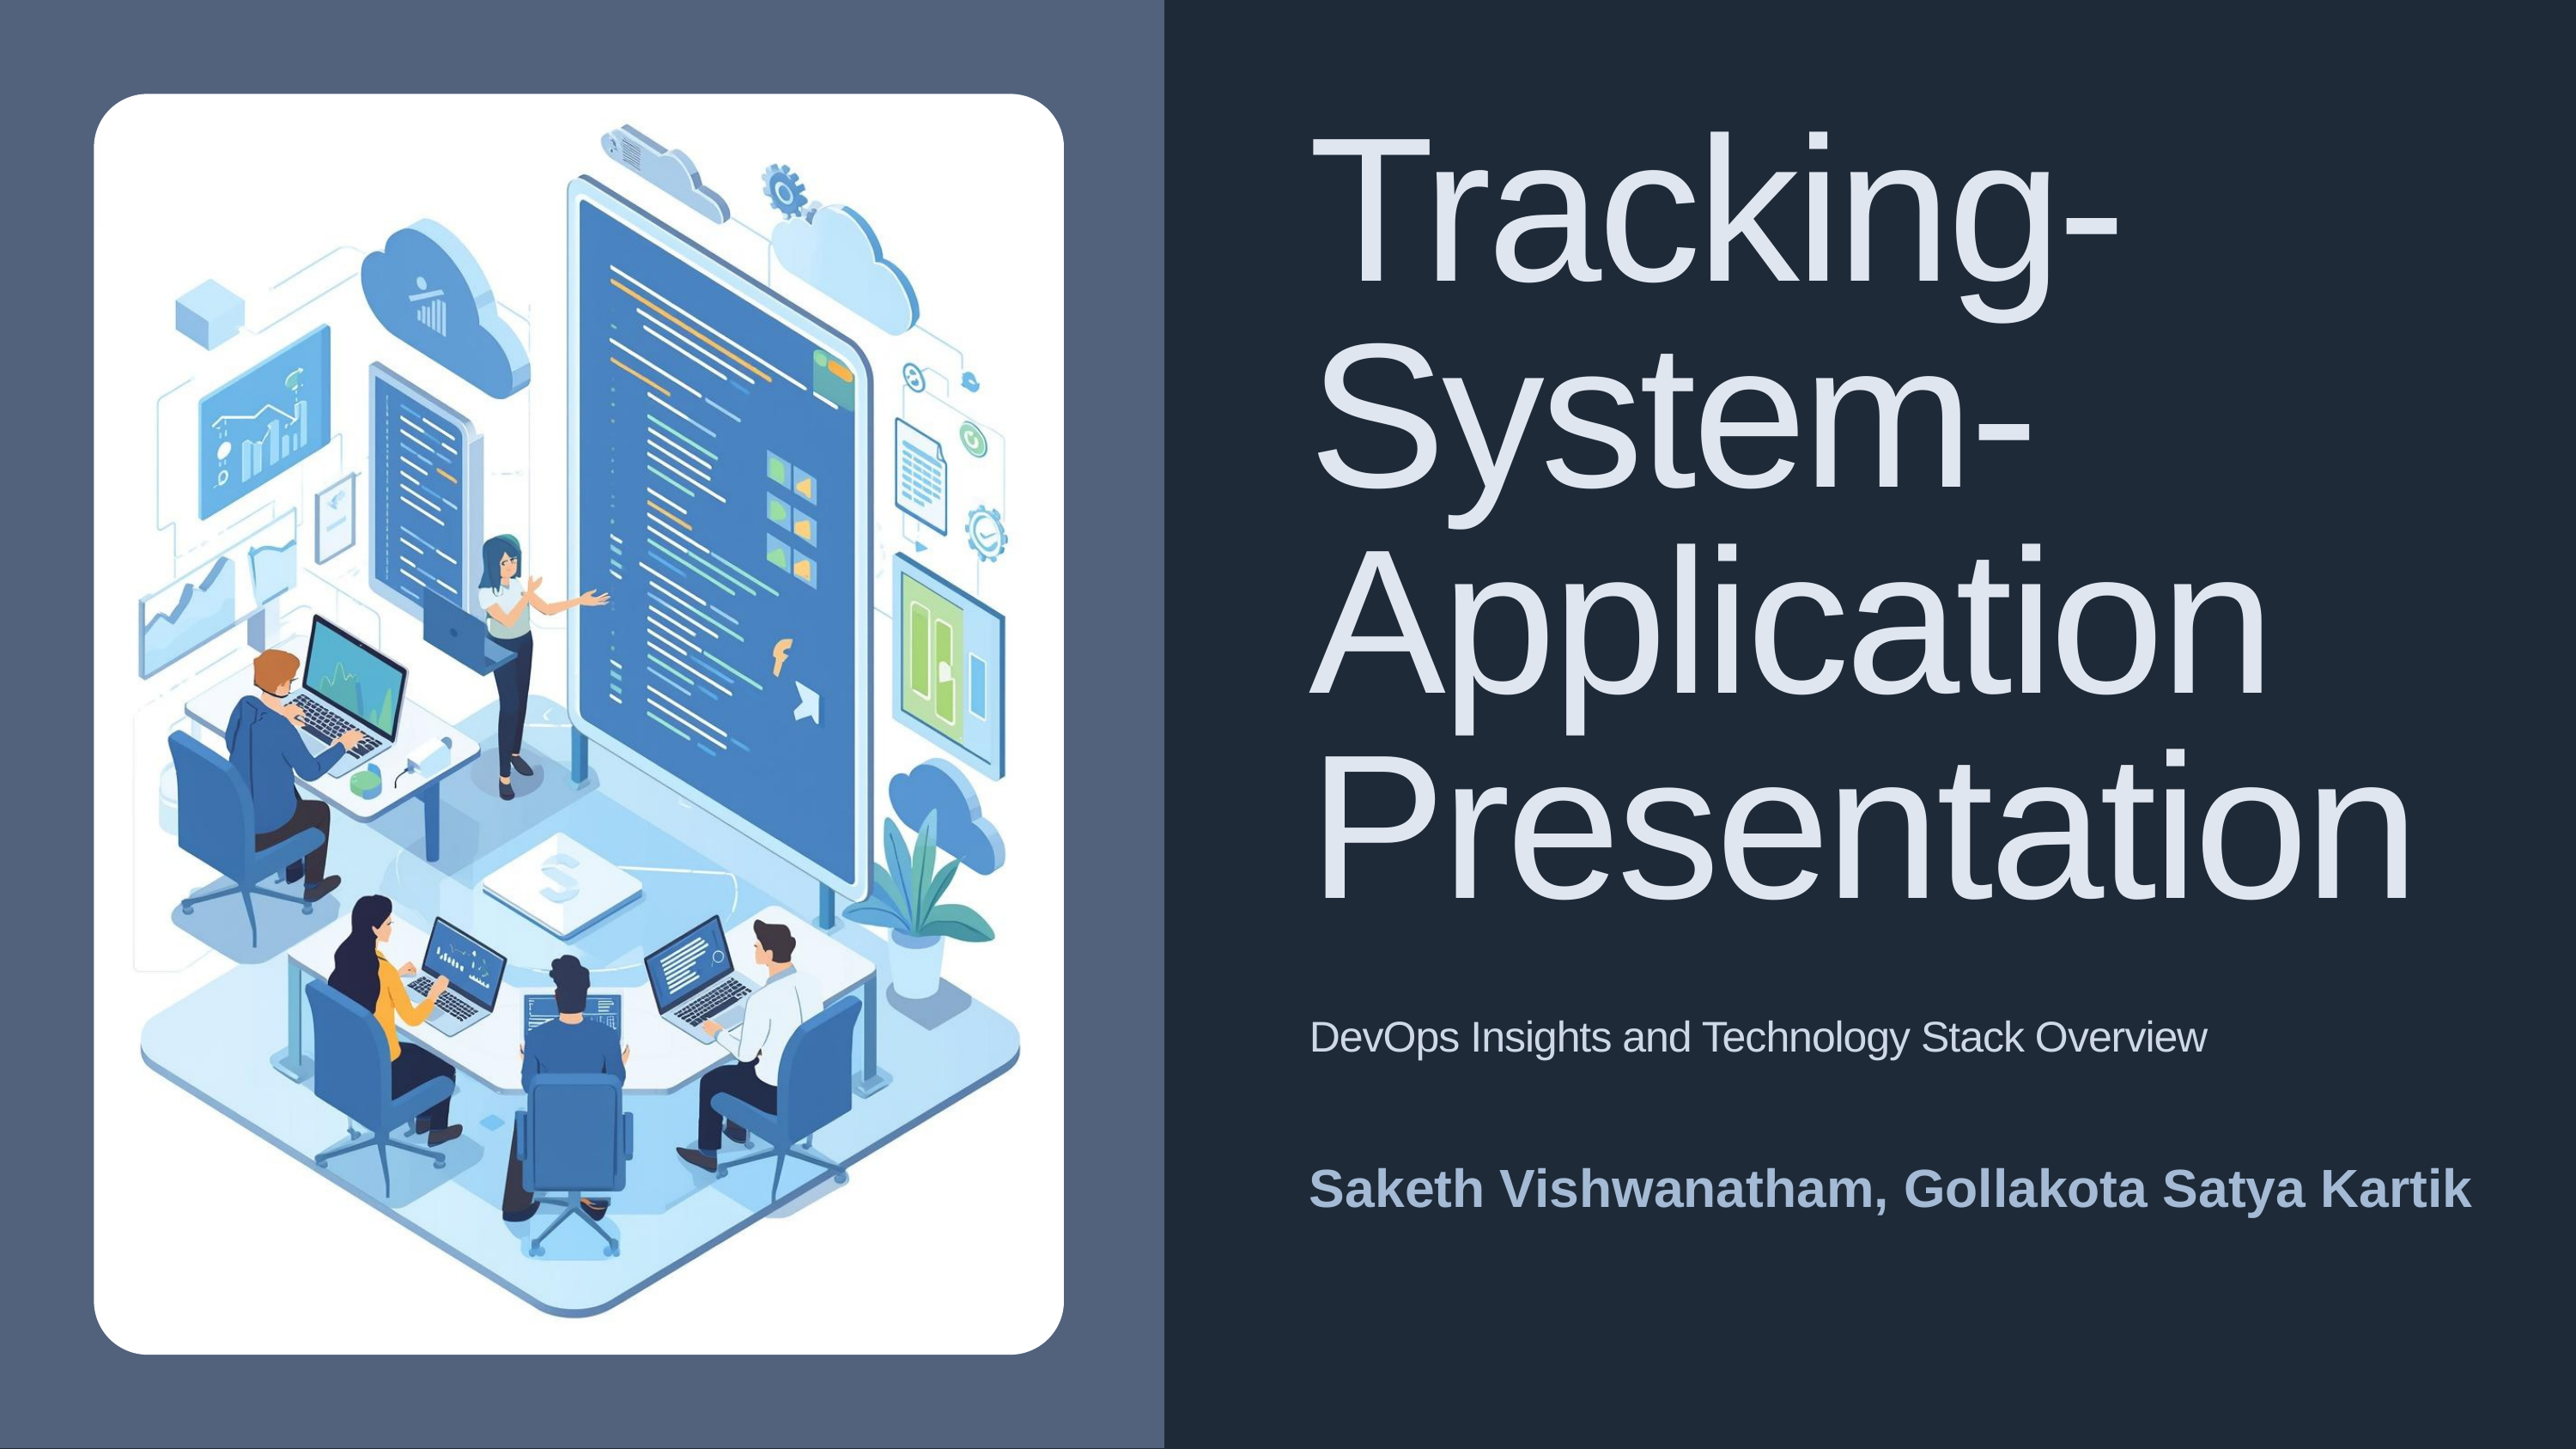

Tracking-System-Application Presentation
DevOps Insights and Technology Stack Overview
Saketh Vishwanatham, Gollakota Satya Kartik